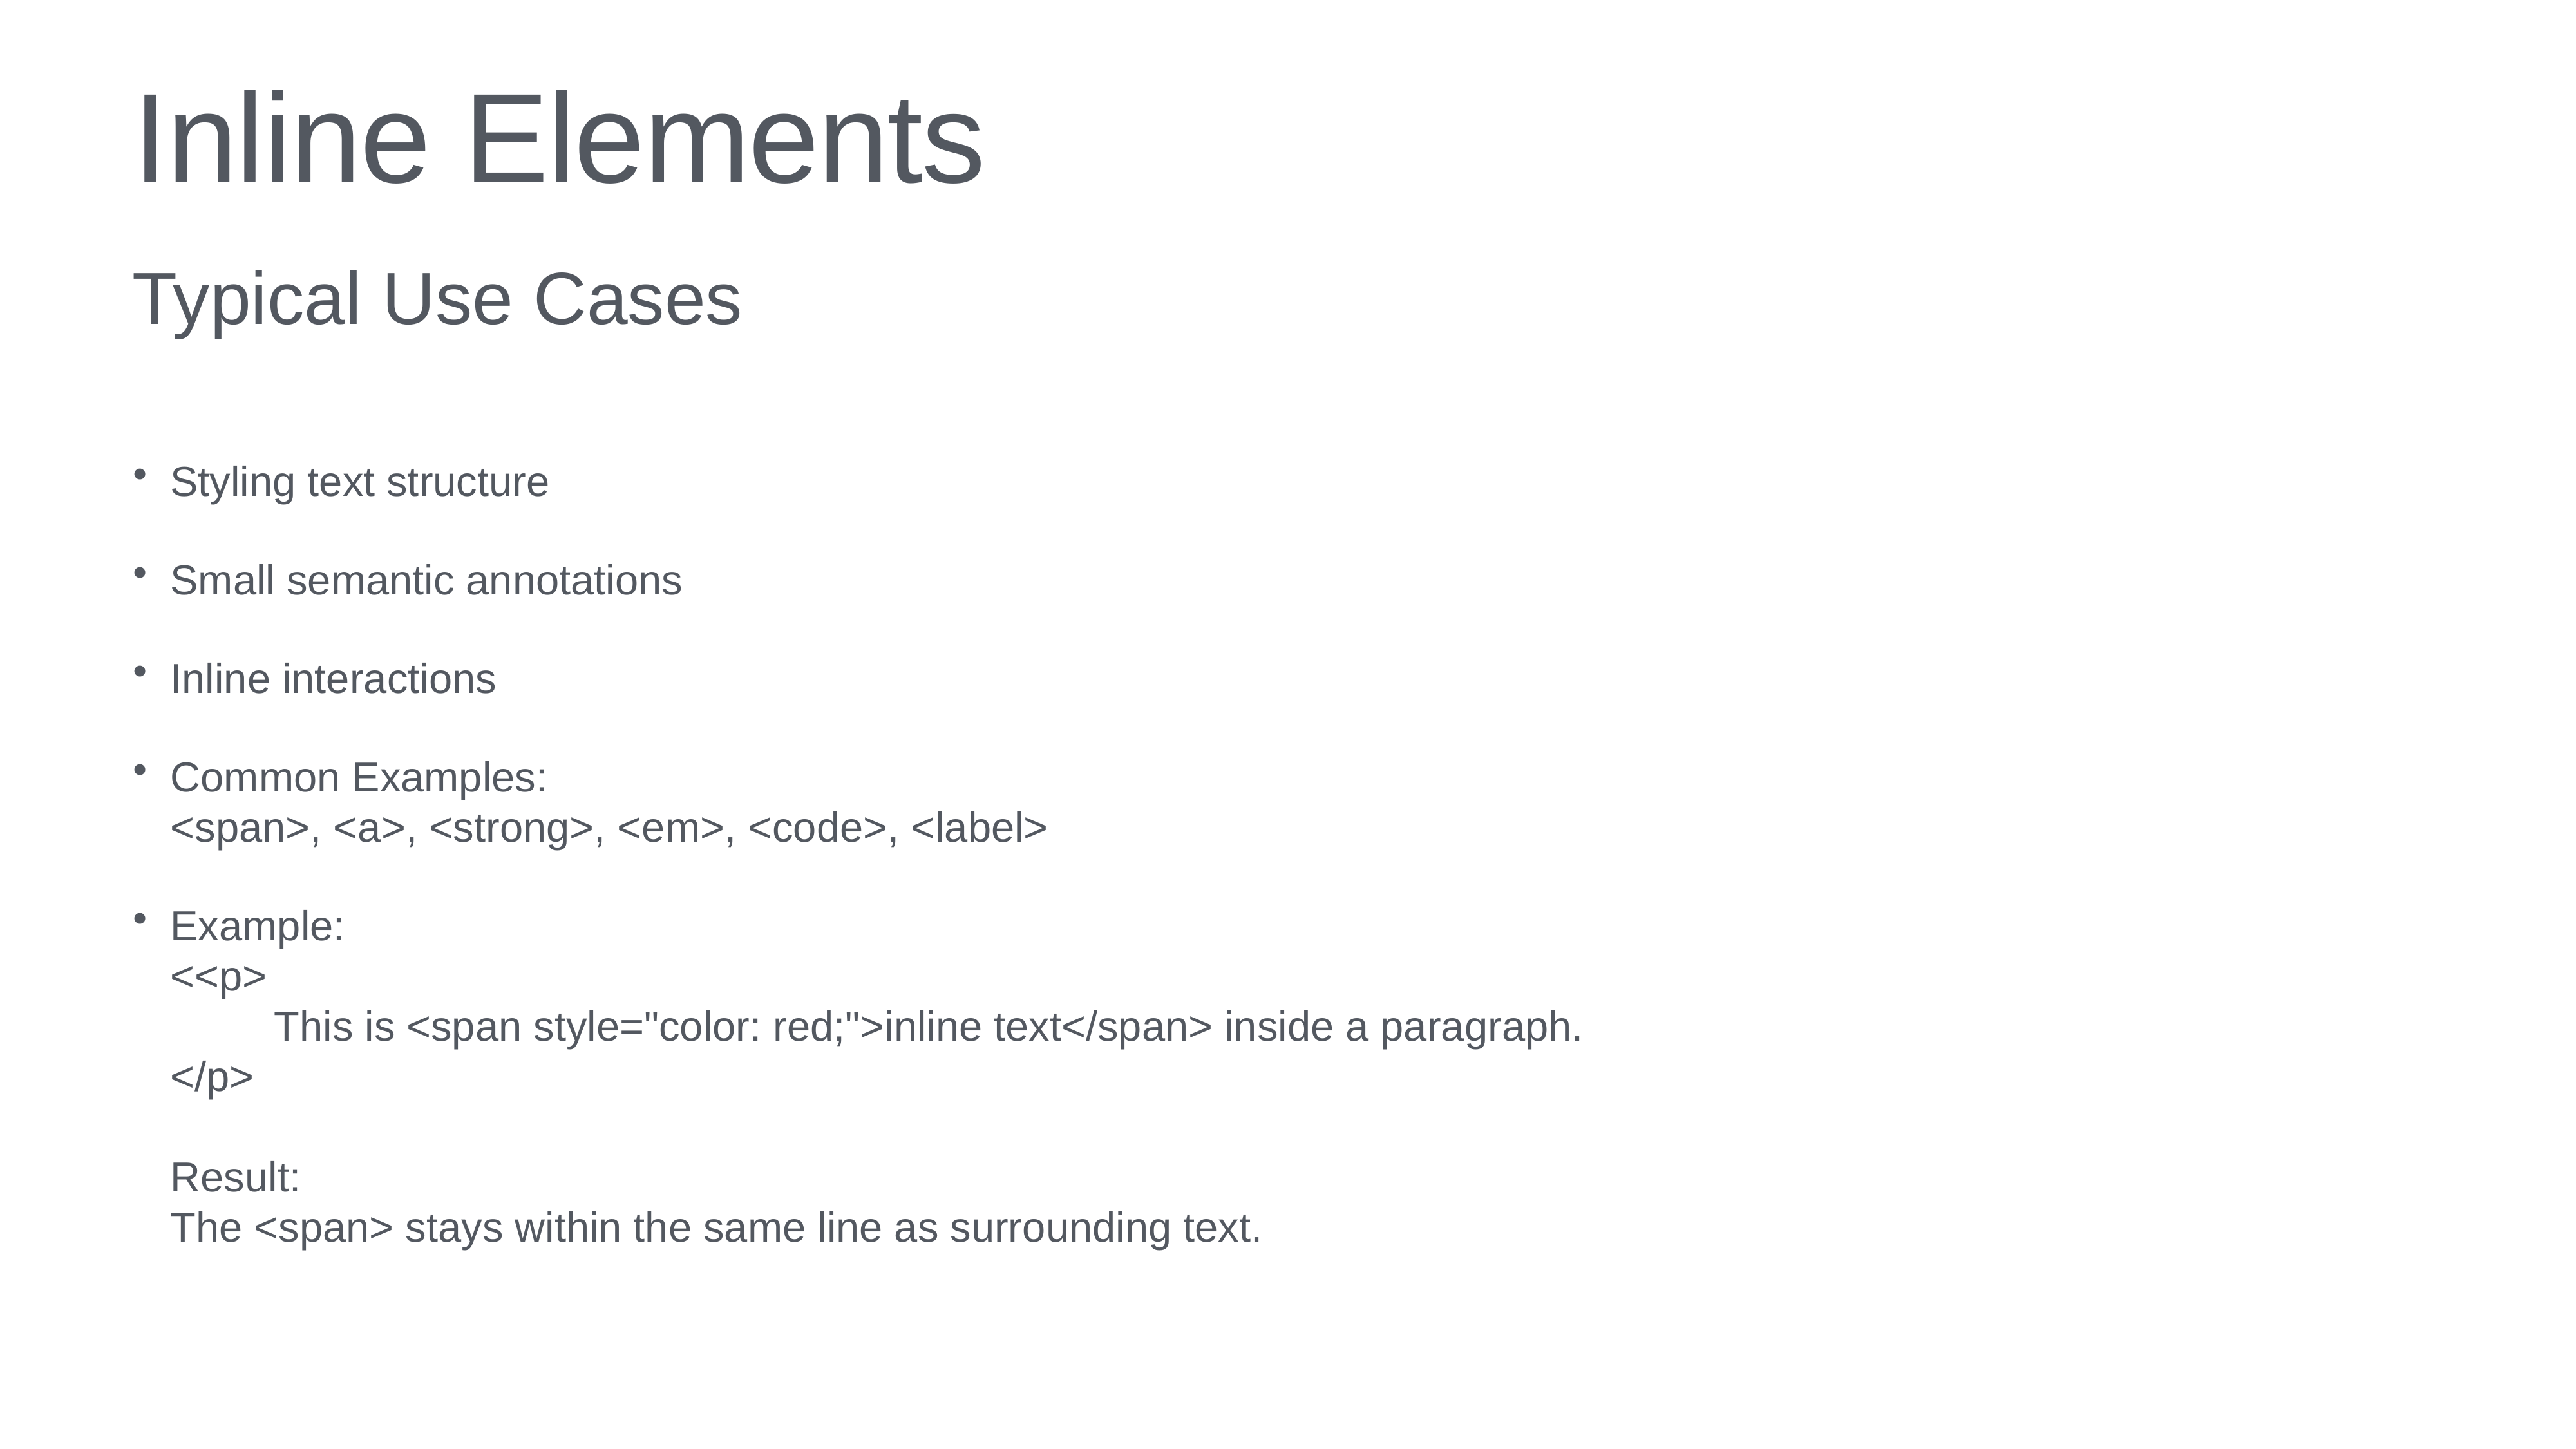

# Inline Elements
Typical Use Cases
Styling text structure
Small semantic annotations
Inline interactions
Common Examples:
<span>, <a>, <strong>, <em>, <code>, <label>
Example:
<<p>
         This is <span style="color: red;">inline text</span> inside a paragraph.
</p>
Result:
The <span> stays within the same line as surrounding text.